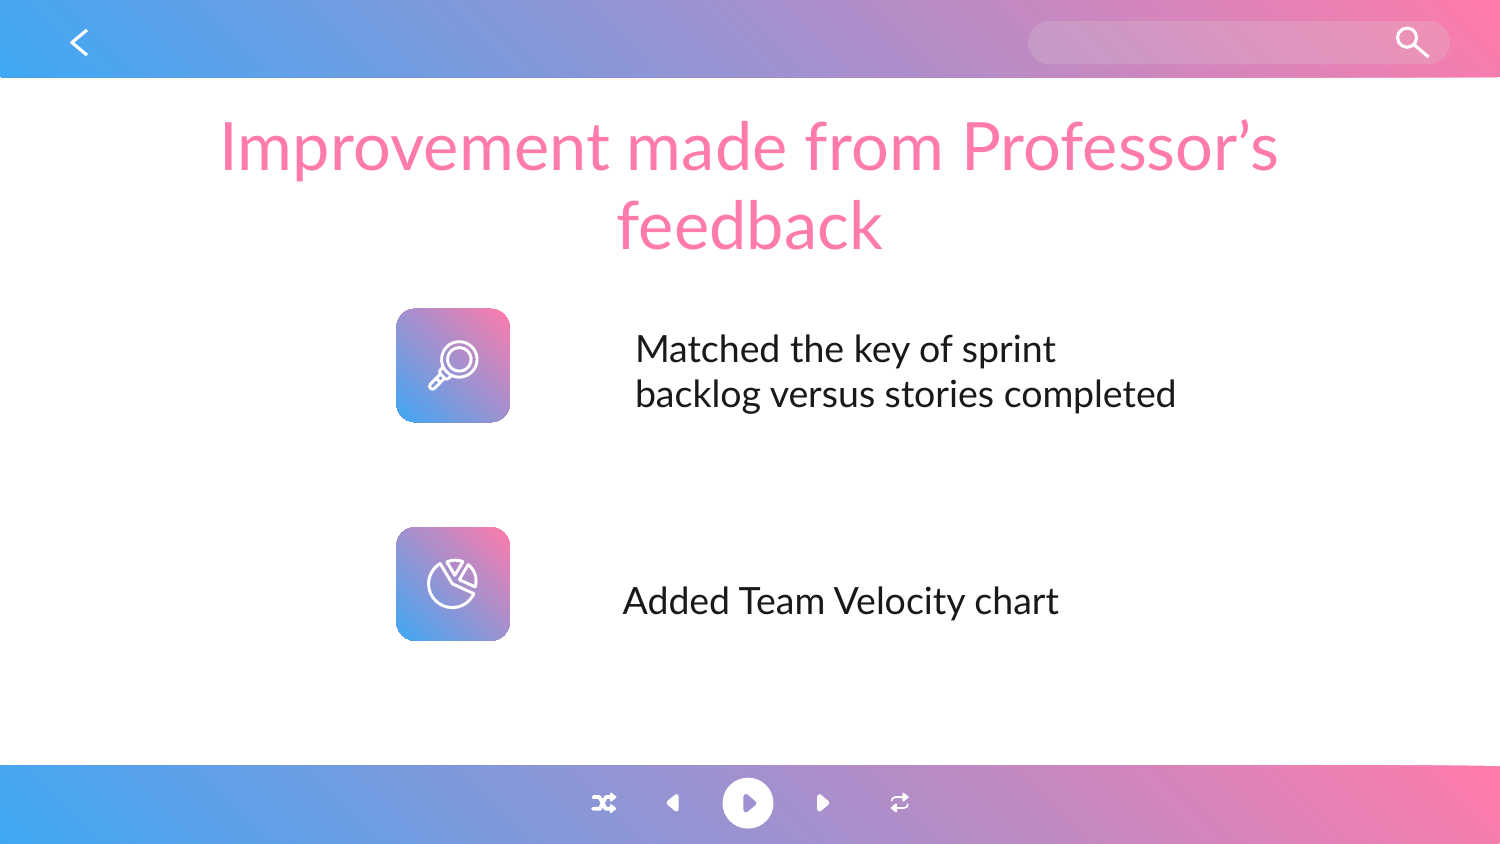

# Improvement made from Professor’s feedback

Matched the key of sprint backlog versus stories completed

Added Team Velocity chart